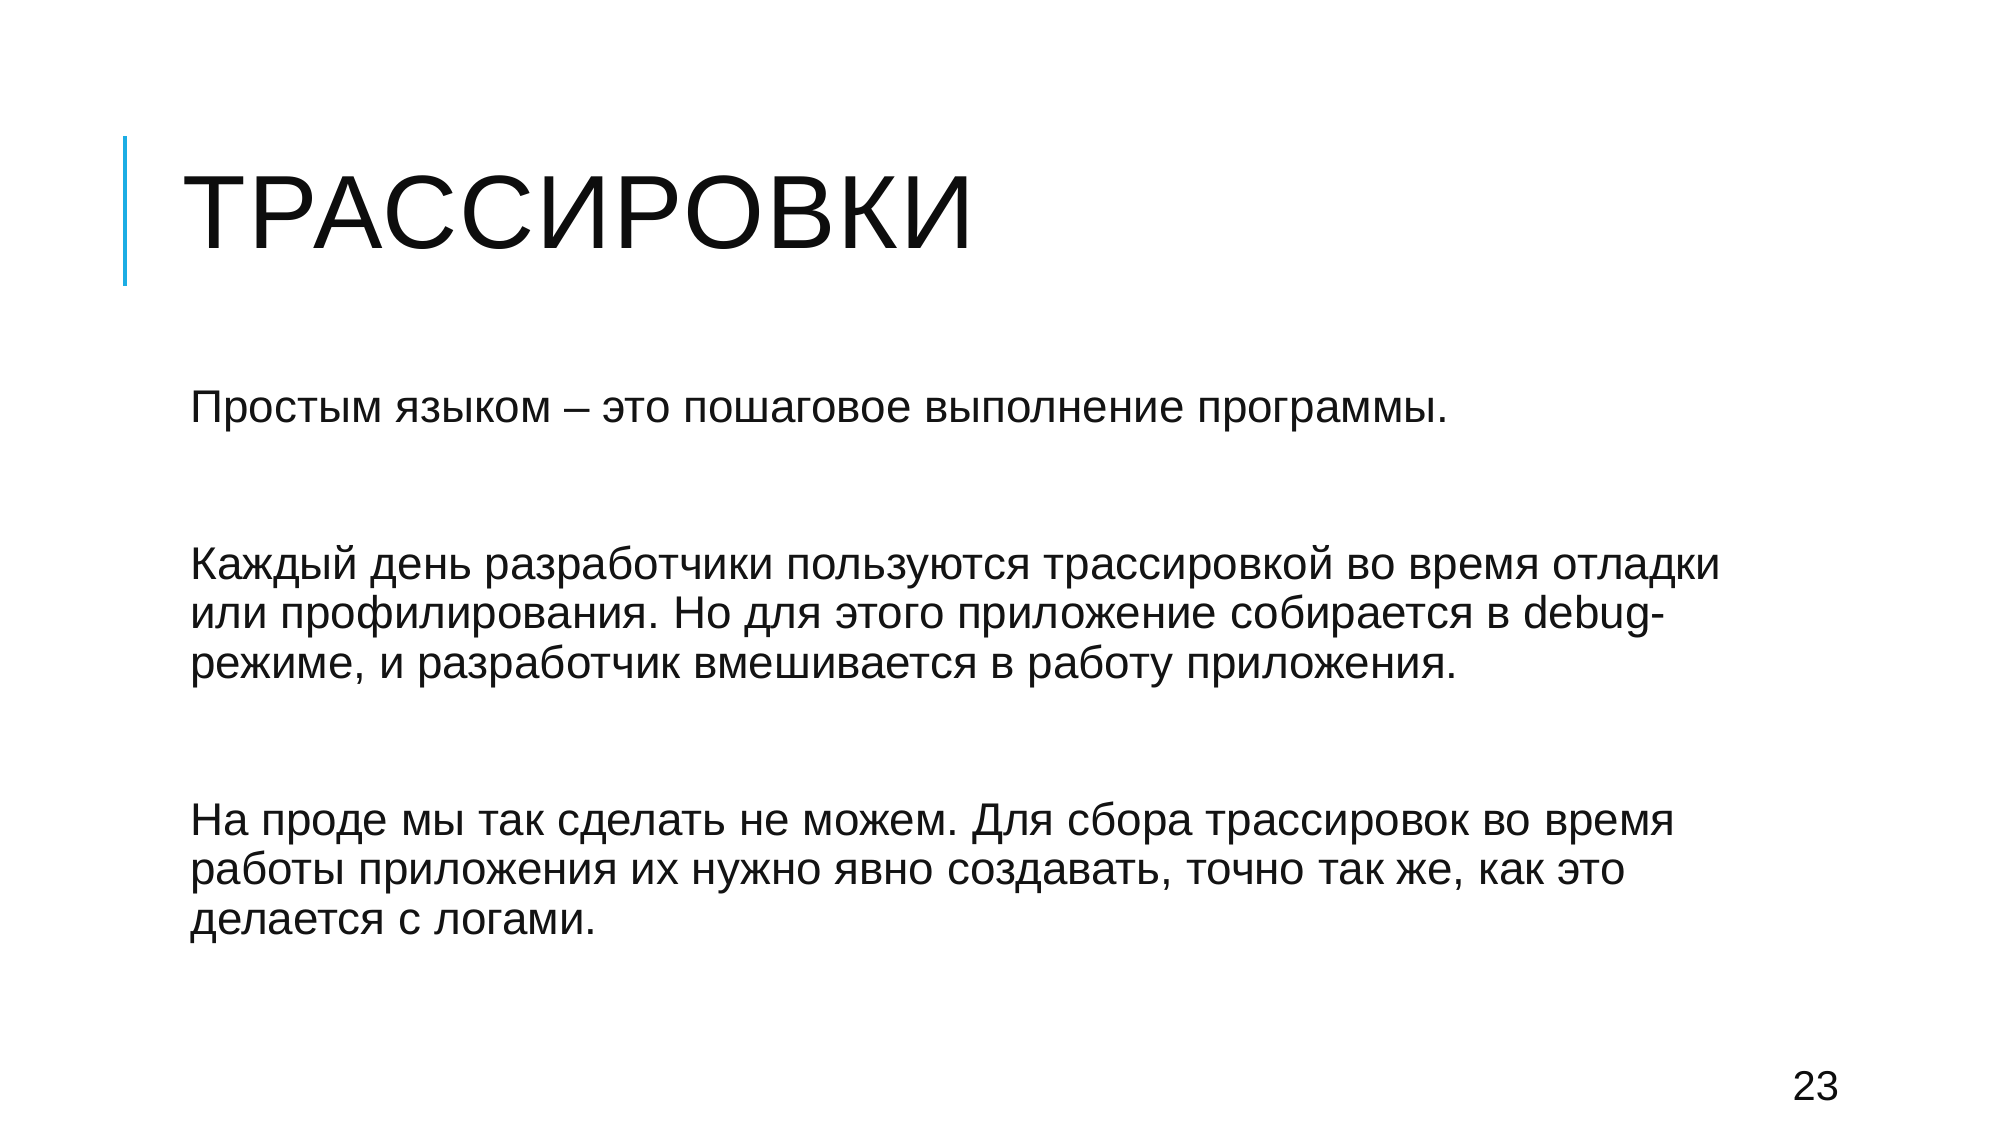

# Трассировки
Простым языком – это пошаговое выполнение программы.

Каждый день разработчики пользуются трассировкой во время отладки или профилирования. Но для этого приложение собирается в debug-режиме, и разработчик вмешивается в работу приложения.

На проде мы так сделать не можем. Для сбора трассировок во время работы приложения их нужно явно создавать, точно так же, как это делается с логами.
23